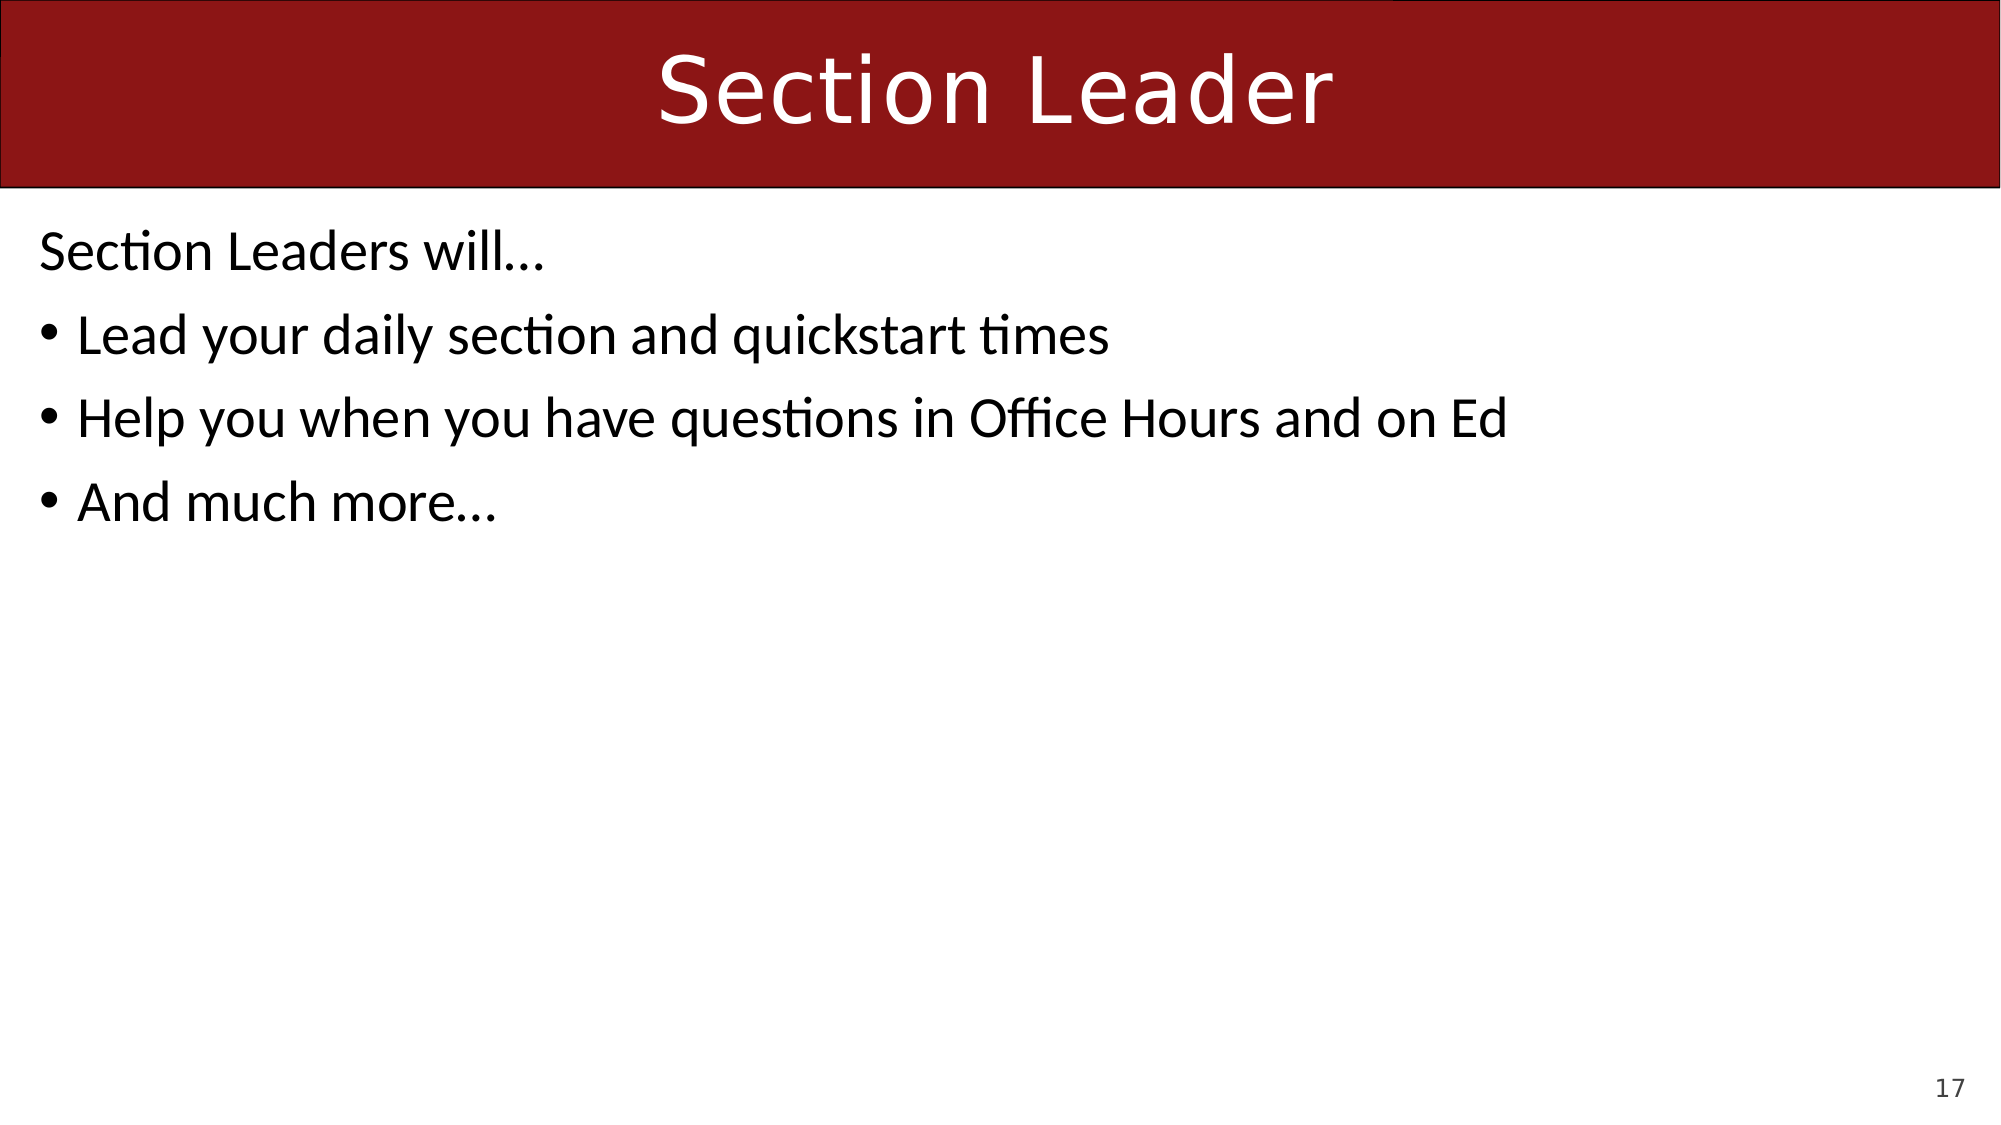

# Section Leader
Section Leaders will…
Lead your daily section and quickstart times
Help you when you have questions in Office Hours and on Ed
And much more…